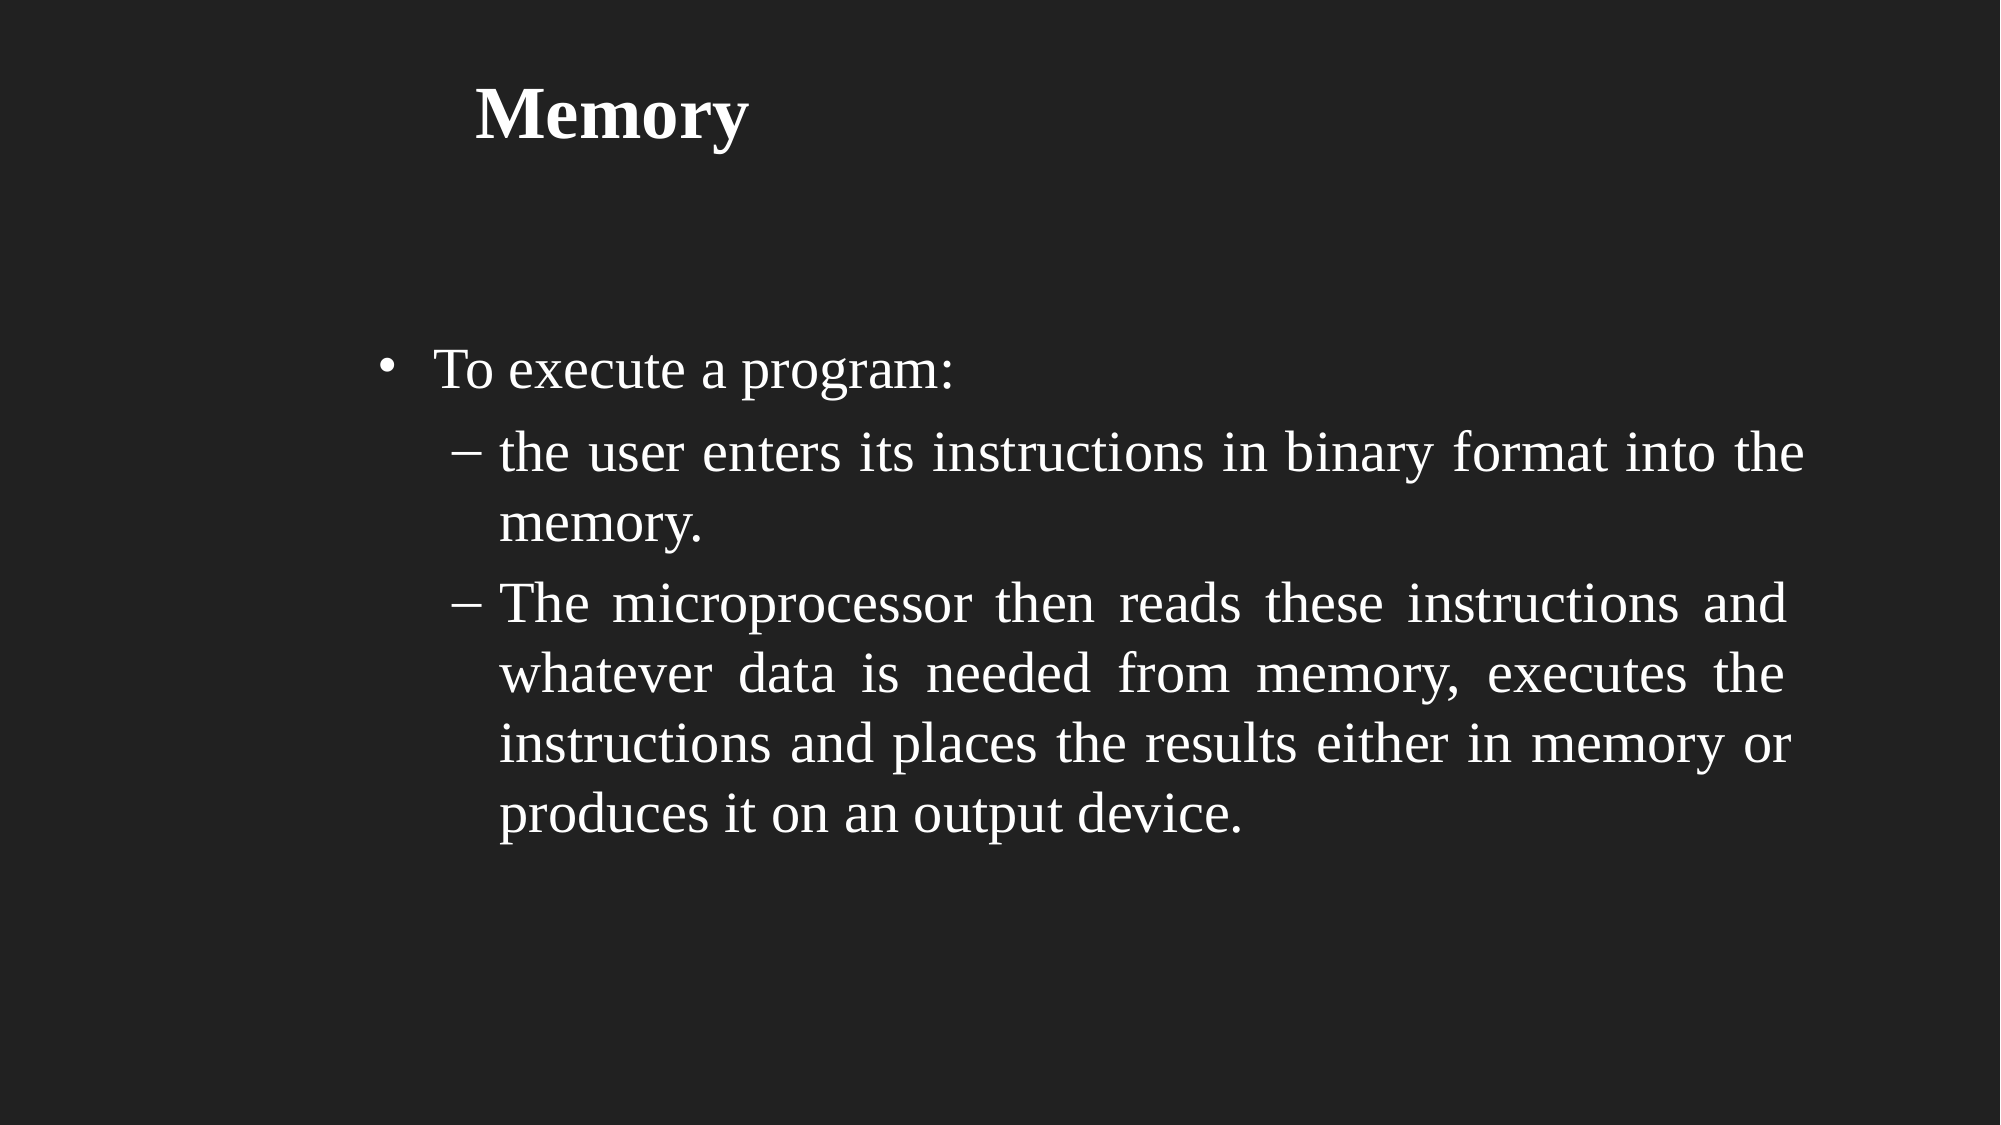

# Memory
To execute a program:
the user enters its instructions in binary format into the  memory.
The microprocessor then reads these instructions and  whatever data is needed from memory, executes the  instructions and places the results either in memory or  produces it on an output device.